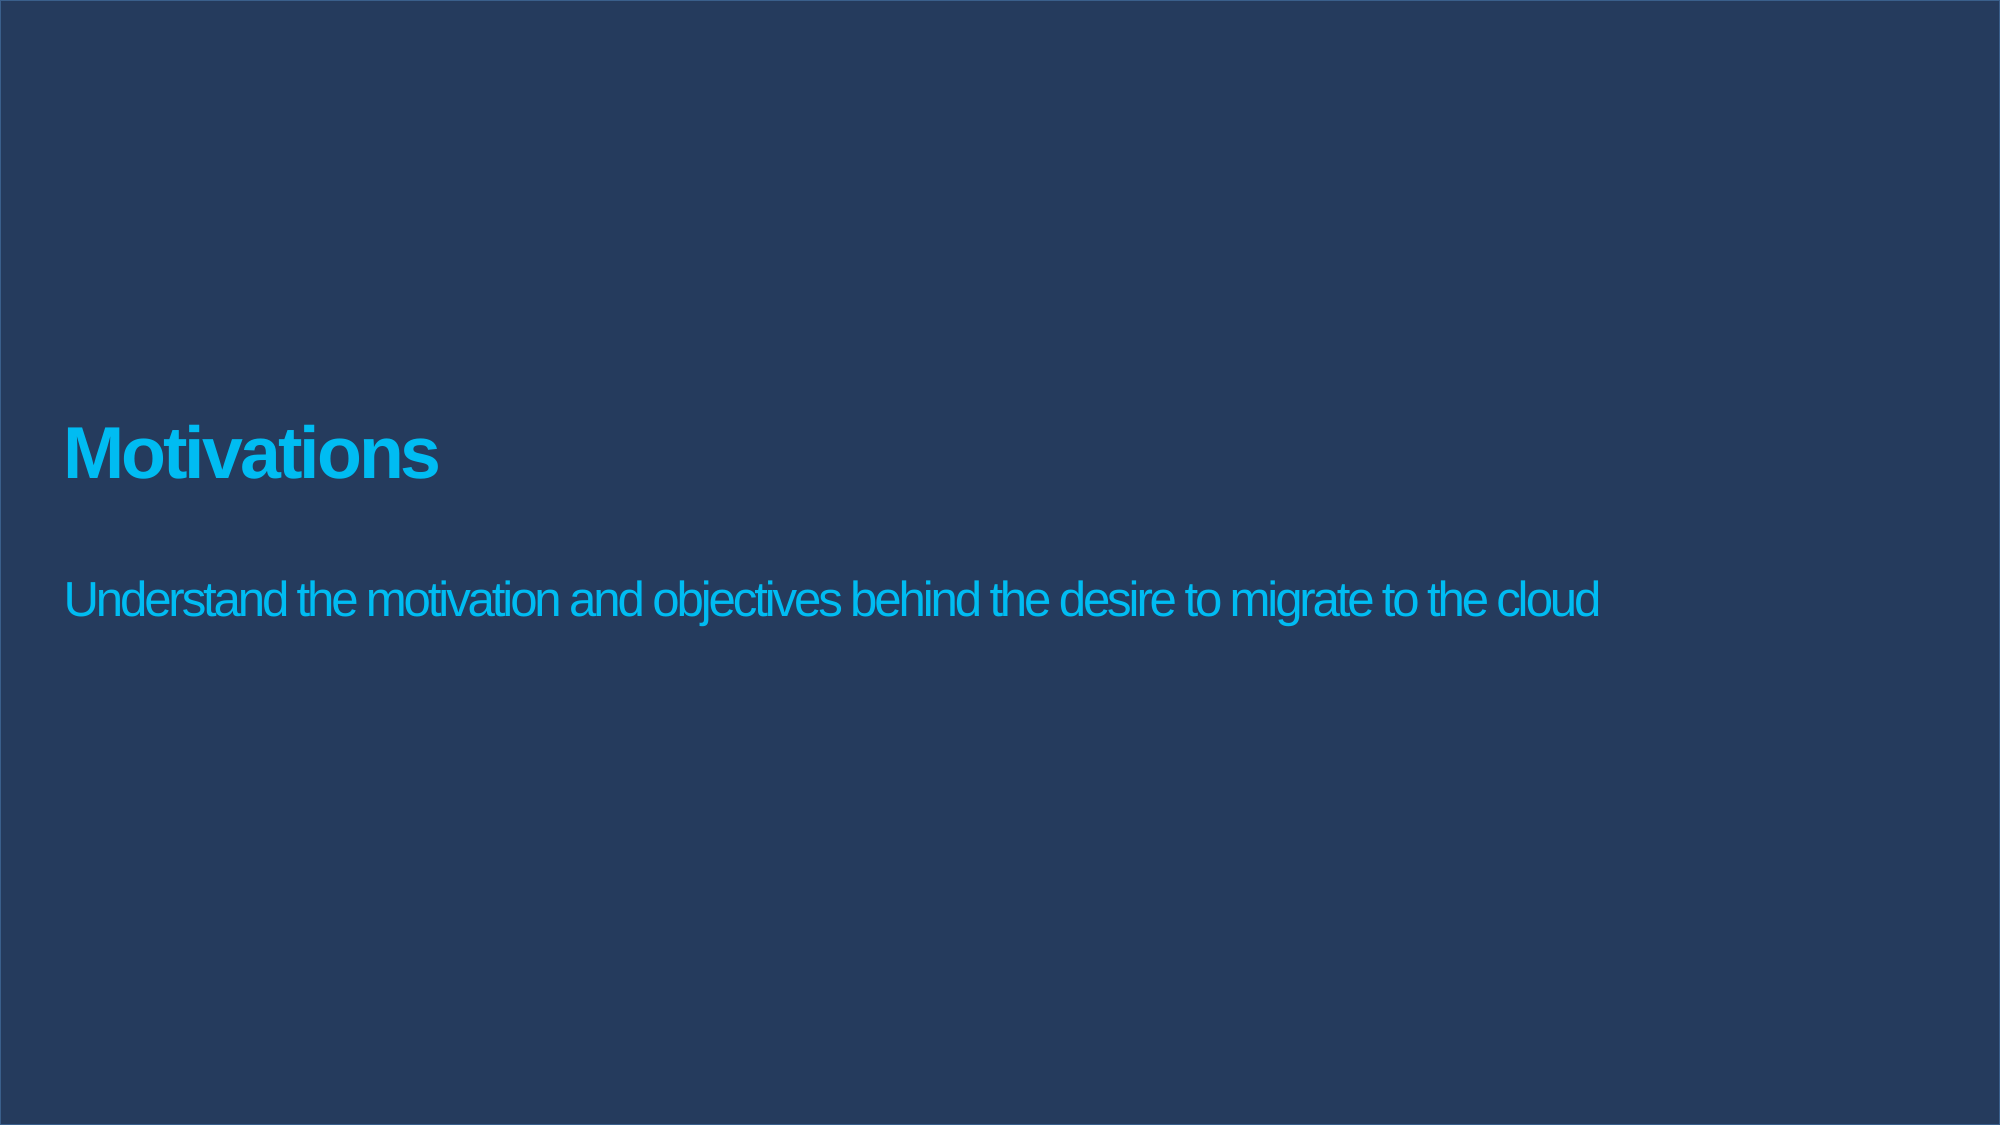

Motivations

Understand the motivation and objectives behind the desire to migrate to the cloud